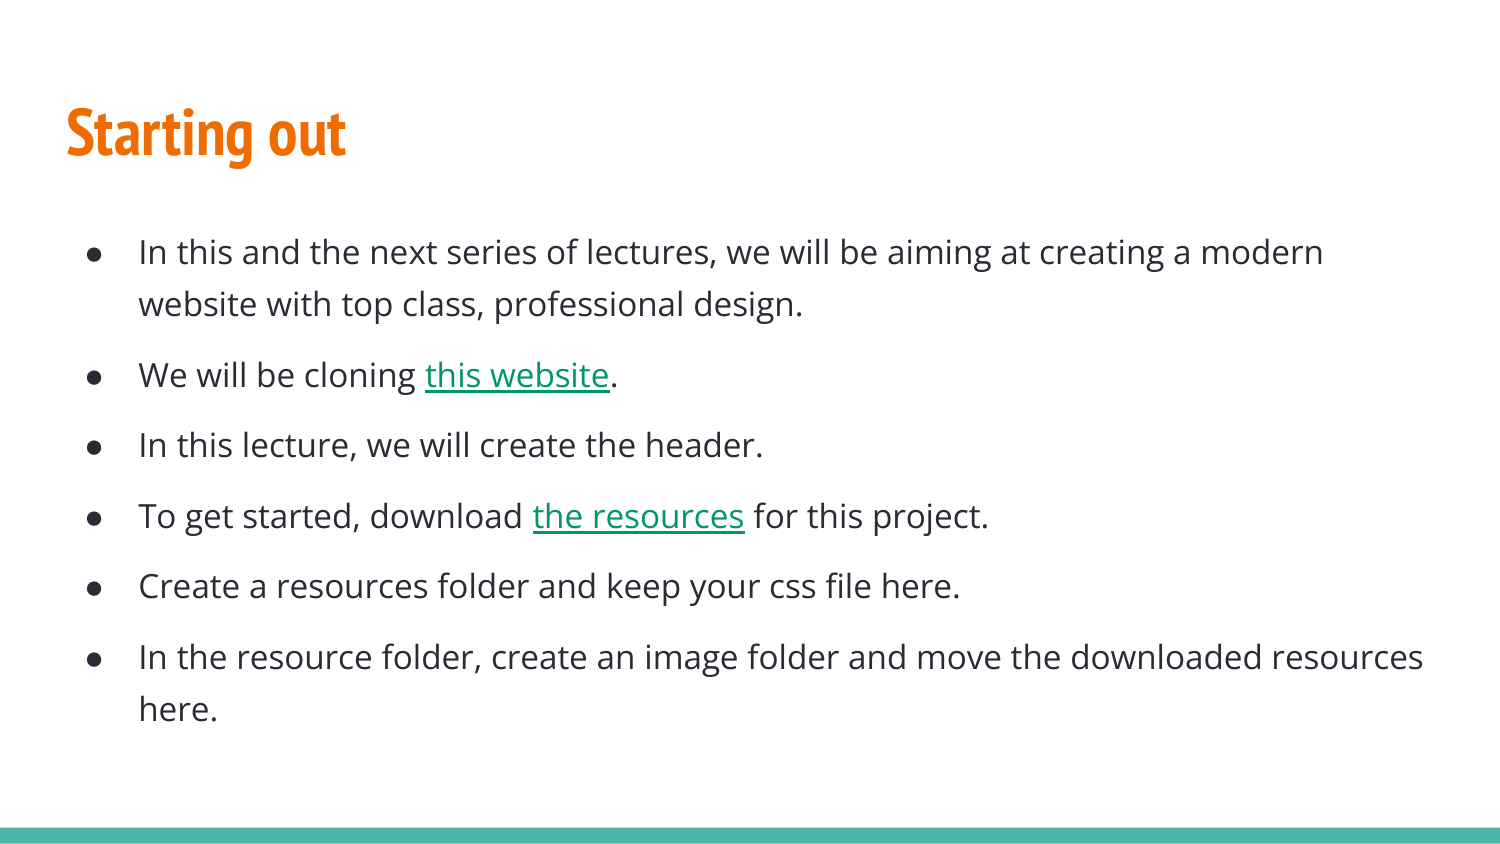

# Starting out
In this and the next series of lectures, we will be aiming at creating a modern website with top class, professional design.
We will be cloning this website.
In this lecture, we will create the header.
To get started, download the resources for this project.
Create a resources folder and keep your css file here.
In the resource folder, create an image folder and move the downloaded resources here.